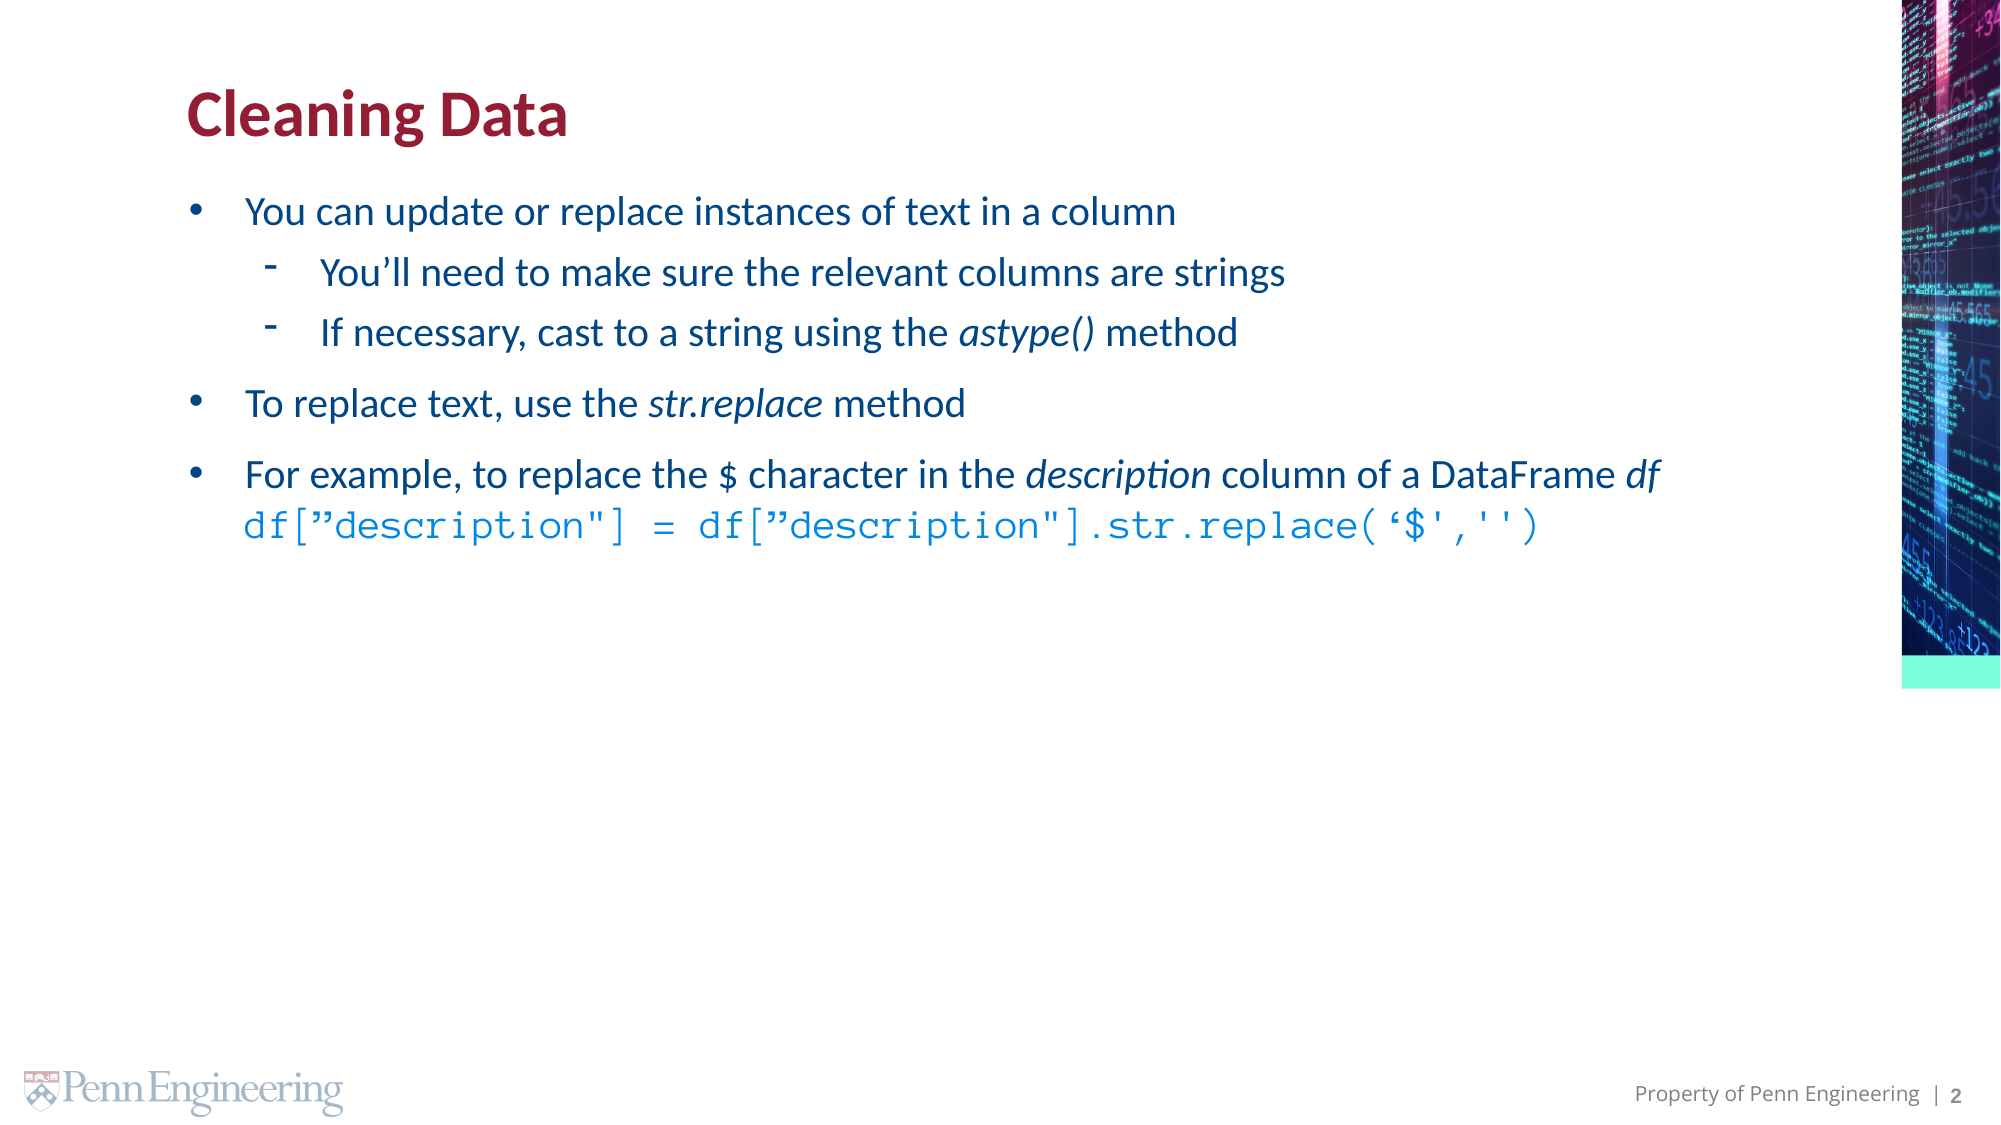

# Cleaning Data
You can update or replace instances of text in a column
You’ll need to make sure the relevant columns are strings
If necessary, cast to a string using the astype() method
To replace text, use the str.replace method
For example, to replace the $ character in the description column of a DataFrame df
df[”description"] = df[”description"].str.replace(‘$','')
2